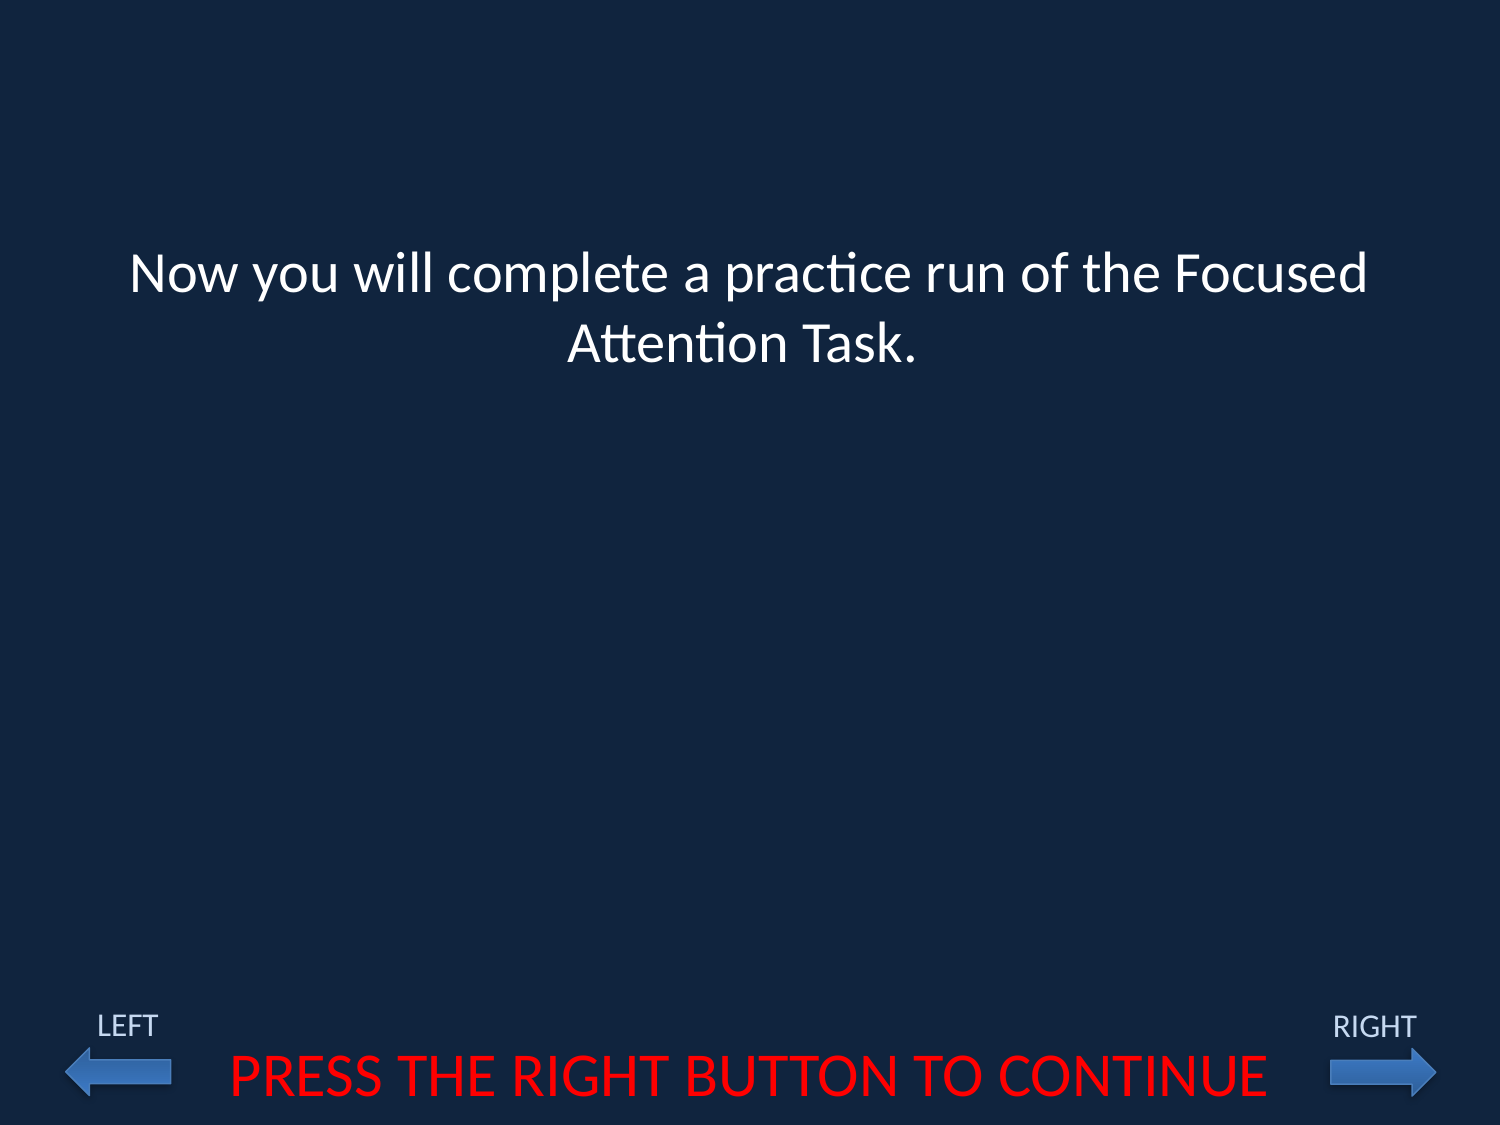

Now you will complete a practice run of the Focused Attention Task.
LEFT
RIGHT
PRESS THE RIGHT BUTTON TO CONTINUE